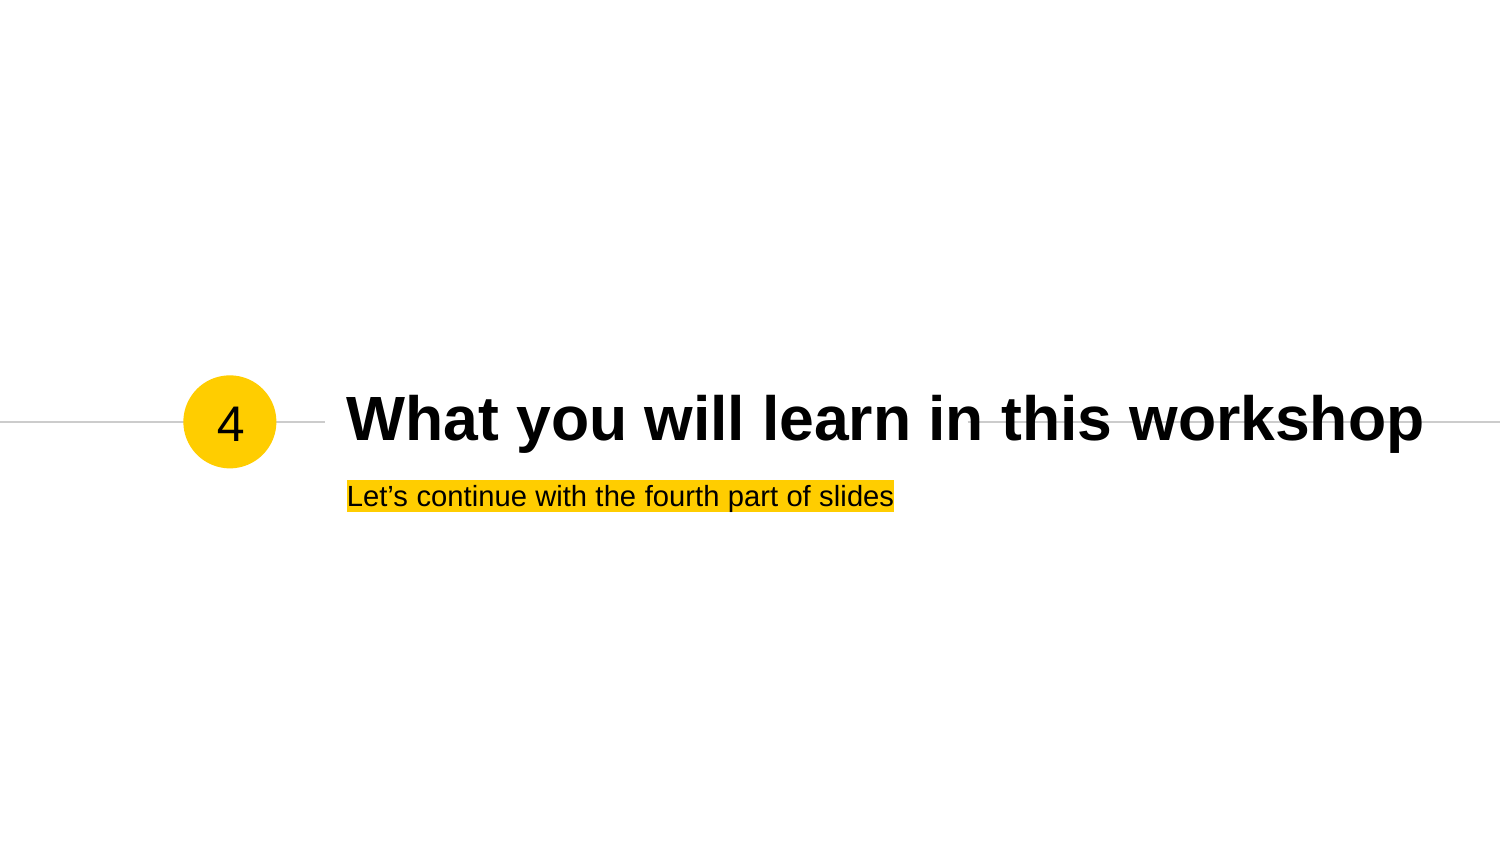

# What you will learn in this workshop
4
Let’s continue with the fourth part of slides